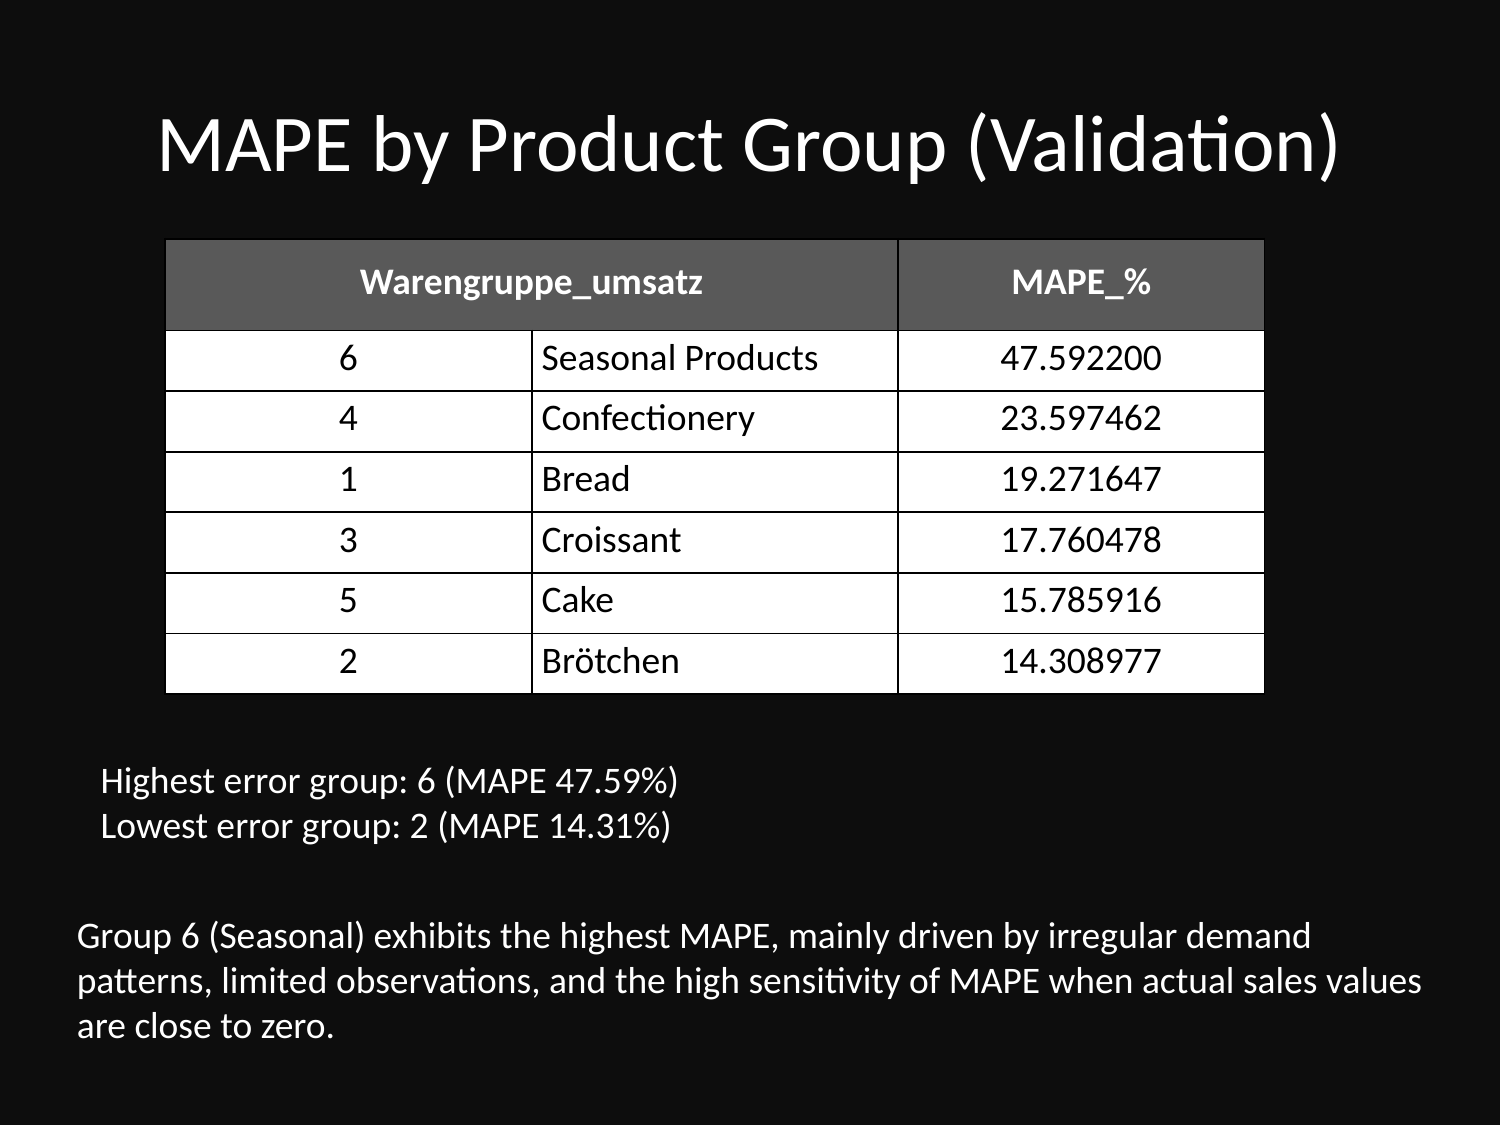

# MAPE by Product Group (Validation)
| Warengruppe\_umsatz |  | MAPE\_% |
| --- | --- | --- |
| 6 | Seasonal Products | 47.592200 |
| 4 | Confectionery | 23.597462 |
| 1 | Bread | 19.271647 |
| 3 | Croissant | 17.760478 |
| 5 | Cake | 15.785916 |
| 2 | Brötchen | 14.308977 |
Highest error group: 6 (MAPE 47.59%)
Lowest error group: 2 (MAPE 14.31%)
Group 6 (Seasonal) exhibits the highest MAPE, mainly driven by irregular demand patterns, limited observations, and the high sensitivity of MAPE when actual sales values are close to zero.